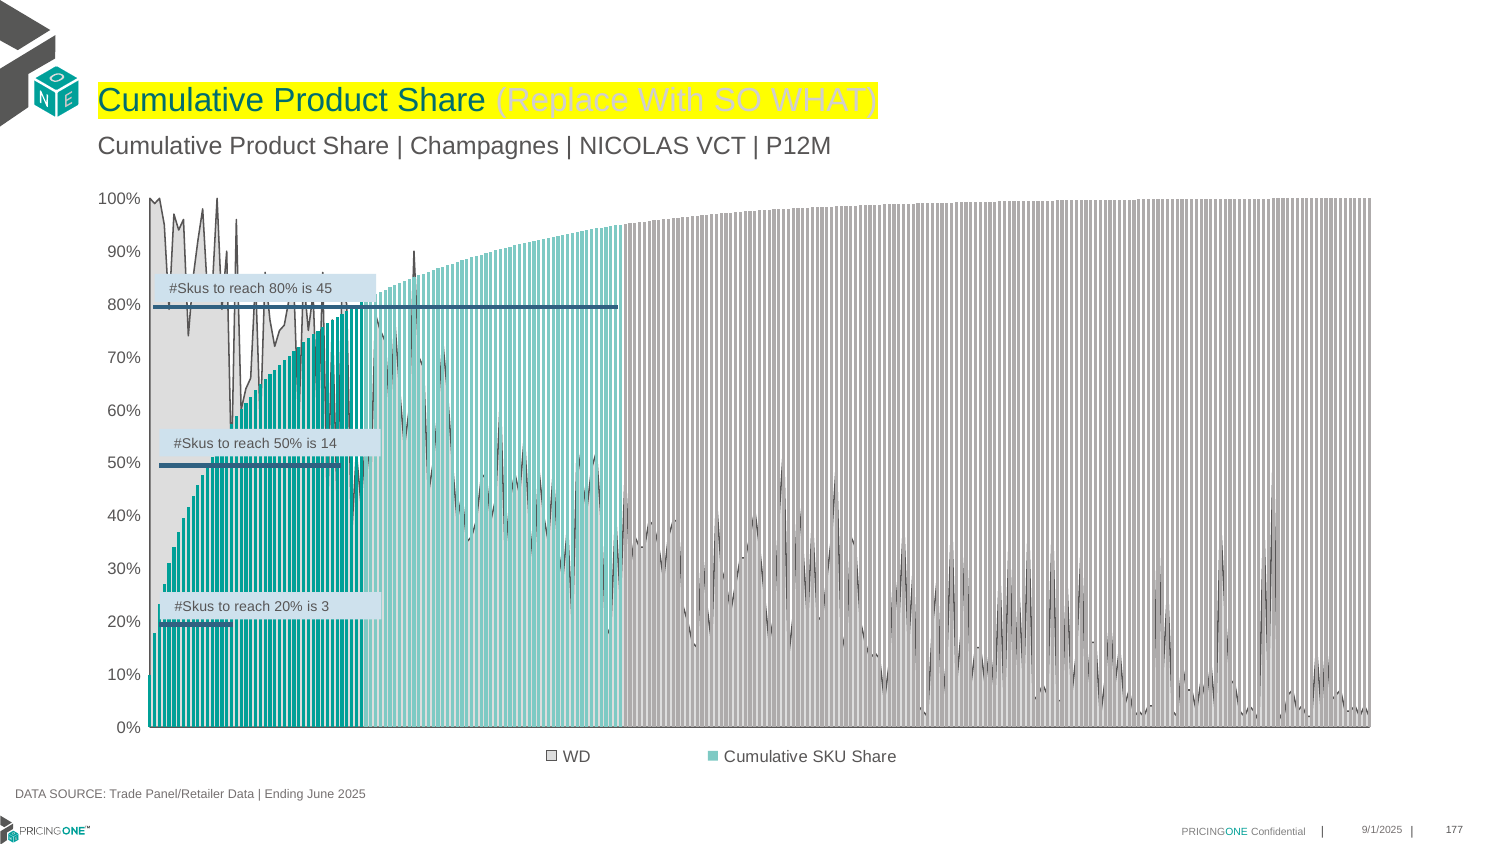

# Cumulative Product Share (Replace With SO WHAT)
Cumulative Product Share | Champagnes | NICOLAS VCT | P12M

### Chart

| Category | WD | Cumulative SKU Share |
|---|---|---|
| Ruinart | 1.0 | 0.09863192033619587 |
| Nicolas | 0.99 | 0.17825516485316634 |
| Deutz | 1.0 | 0.2321183301095661 |
| Heidsieck & | 0.95 | 0.2708366148553715 |
| Ruinart | 0.79 | 0.30948204981192945 |
| Ayala | 0.97 | 0.33960878481826146 |
| De Bligny | 0.94 | 0.3692984210891083 |
| Malard | 0.96 | 0.39573738162893707 |
| Ruinart | 0.74 | 0.4168000277222982 |
| Ruinart | 0.85 | 0.4377268188032788 |
| Laurent Per | 0.92 | 0.45750652104059425 |
| Bollinger | 0.98 | 0.47696214016141936 |
| Deutz | 0.82 | 0.49459257672461043 |
| Besserat De | 0.83 | 0.5113570852523673 |
| Canard Duch | 1.0 | 0.5280637077313708 |
| Ruinart | 0.79 | 0.5441654800682976 |
| Taittinger | 0.9 | 0.5596813038300874 |
| Dom Perigno | 0.49 | 0.5738503909474094 |
| Nicolas Feu | 0.96 | 0.5876473534656022 |
| Ruinart | 0.6 | 0.6007551963557778 |
| Campari: Al | 0.64 | 0.613110126829514 |
| Ruinart | 0.66 | 0.6250330777421447 |
| Demoiselle | 0.85 | 0.6368166295985935 |
| Dom Perigno | 0.57 | 0.6479591033096642 |
| Pommery | 0.86 | 0.6575646433589343 |
| Perrier Jou | 0.77 | 0.6669516340404618 |
| Laurent Per | 0.72 | 0.6760649457840053 |
| Savian | 0.75 | 0.6849955423804632 |
| Roederer | 0.76 | 0.6938395067951132 |
| All Others | 0.81 | 0.7024472016230144 |
| Deutz | 0.83 | 0.7109950414889393 |
| Laurent Per | 0.57 | 0.7194779072185084 |
| Moët & Chan | 0.85 | 0.7276548038332377 |
| Roederer | 0.75 | 0.735453669109169 |
| Malard | 0.82 | 0.7427575496008617 |
| Ruinart | 0.56 | 0.7497357718454858 |
| Vesselle | 0.86 | 0.7566277556909465 |
| Louis Marti | 0.4 | 0.7634157809182379 |
| Veuve Clicq | 0.77 | 0.769490271993548 |
| Taittinger | 0.42 | 0.7754777371044057 |
| Nicolas | 0.83 | 0.7813994405136183 |
| Veuve Clicq | 0.8 | 0.7870214753303046 |
| Roederer | 0.36 | 0.7924765463056885 |
| Henriot | 0.52 | 0.7979068089744638 |
| Besserat De | 0.42 | 0.8032654032019252 |
| Campari: Al | 0.56 | 0.8084349817599876 |
| Krug | 0.47 | 0.8135860525337548 |
| Demoiselle | 0.78 | 0.8183315271836032 |
| Nicolas | 0.75 | 0.8229155509491735 |
| Nicolas | 0.73 | 0.8274499581015264 |
| Ruinart | 0.59 | 0.8316622510506119 |
| Deutz | 0.77 | 0.8356611138063343 |
| All Others | 0.64 | 0.8395371163769475 |
| Delamotte | 0.53 | 0.8433367251145119 |
| All Others | 0.6 | 0.8470130798843223 |
| Canard Duch | 0.9 | 0.8506240667351322 |
| Lanson | 0.7 | 0.8540739964843085 |
| Pommery | 0.68 | 0.8574837604037374 |
| Bollinger | 0.44 | 0.8608620217115999 |
| Besserat De | 0.5 | 0.8641812156227751 |
| Veuve Clicq | 0.6 | 0.8674598499215584 |
| Henriot | 0.73 | 0.8705396239848283 |
| De Bligny | 0.63 | 0.873618610482809 |
| Malard | 0.5 | 0.876628685017988 |
| Ruinart | 0.39 | 0.8796360030746548 |
| Nicolas Feu | 0.44 | 0.8825401500784414 |
| Roederer | 0.35 | 0.8854297271243785 |
| Laurent Per | 0.36 | 0.8881739983744651 |
| Ruinart | 0.39 | 0.8908851918824069 |
| Canard Duch | 0.47 | 0.89358102786721 |
| Nicolas Feu | 0.48 | 0.8962311850652418 |
| Malard | 0.39 | 0.8988411764335262 |
| Piper Heids | 0.43 | 0.9013712299249607 |
| Nicolas Feu | 0.62 | 0.9038256771486355 |
| Ayala | 0.33 | 0.9062572849789247 |
| Malard | 0.43 | 0.9085703642331948 |
| De Venoge | 0.48 | 0.9108487906147419 |
| Henriot | 0.44 | 0.913086657383897 |
| Moët & Chan | 0.55 | 0.9152816018447929 |
| Dom Perigno | 0.39 | 0.9174391369544534 |
| Moët & Chan | 0.3 | 0.9195572937996559 |
| Nicolas | 0.49 | 0.9216396164242014 |
| Perrier Jou | 0.4 | 0.9236116799082643 |
| Taittinger | 0.35 | 0.9255219195171279 |
| Nicolas | 0.48 | 0.9274246772557444 |
| Deutz | 0.34 | 0.9293042018183306 |
| Roederer | 0.28 | 0.9311683688577782 |
| Roederer | 0.38 | 0.9330077275906171 |
| Ruinart | 0.19 | 0.9348399982358536 |
| Moët & Chan | 0.53 | 0.9366187144414271 |
| Ruinart | 0.47 | 0.9383781352974161 |
| Henriot | 0.41 | 0.9400174524468078 |
| Roederer | 0.49 | 0.9416437747689282 |
| Bollinger | 0.52 | 0.9431102213373488 |
| Laurent Per | 0.39 | 0.9445632792958536 |
| Canard Duch | 0.17 | 0.9459883786865931 |
| Dom Perigno | 0.19 | 0.9473953640756819 |
| Malard | 0.4 | 0.948682639540818 |
| Perrier Jou | 0.24 | 0.9499533761348816 |
| De Venoge | 0.48 | 0.9511993044223367 |
| Roederer | 0.3 | 0.9523983725750865 |
| Roederer | 0.36 | 0.9535765702476736 |
| Roederer | 0.34 | 0.9547476798326582 |
| Canard Duch | 0.34 | 0.9558872868060763 |
| Roederer | 0.39 | 0.957025318648916 |
| Nicolas | 0.38 | 0.958125547357876 |
| De Venoge | 0.34 | 0.9591986050643599 |
| Krug | 0.28 | 0.9602598492915064 |
| Pommery | 0.36 | 0.9613006168211347 |
| Laurent Per | 0.39 | 0.9623236641317567 |
| Deutz | 0.39 | 0.9633195404399026 |
| Nicolas | 0.23 | 0.9642992716596207 |
| Dom Perigno | 0.2 | 0.9652687645305797 |
| Ruinart | 0.16 | 0.9662146304428639 |
| Veuve Clicq | 0.15 | 0.9671467139625877 |
| Ruinart | 0.34 | 0.9680272119558713 |
| Vranken | 0.23 | 0.9688919586433716 |
| Nicolas | 0.16 | 0.9697378037639321 |
| Nicolas | 0.43 | 0.9705706540572214 |
| Laurent Per | 0.3 | 0.9713660949992755 |
| De Venoge | 0.27 | 0.9721607483760405 |
| Vranken | 0.22 | 0.972938862881733 |
| Delamotte | 0.27 | 0.9736988633857748 |
| Nicolas | 0.32 | 0.9744155477989127 |
| Laurent Per | 0.32 | 0.9751235689938698 |
| Moët & Chan | 0.36 | 0.9757914243590795 |
| Nicolas | 0.41 | 0.9764454973317289 |
| Moët & Chan | 0.34 | 0.9770633423010768 |
| Nicolas Feu | 0.25 | 0.9776638608340632 |
| Krug | 0.16 | 0.978234845668706 |
| Nicolas | 0.21 | 0.9787912605454993 |
| Lanson | 0.39 | 0.9793370432908889 |
| Bollinger | 0.53 | 0.979856048816447 |
| Louis Marti | 0.13 | 0.980353396296553 |
| Nicolas | 0.21 | 0.9808424743411229 |
| Roederer | 0.44 | 0.9813280083418916 |
| All Others | 0.34 | 0.981793065645142 |
| Taittinger | 0.2 | 0.9822478845996333 |
| Besserat De | 0.39 | 0.982685377117763 |
| All Others | 0.21 | 0.9831201131573807 |
| Perrier Jou | 0.2 | 0.9835493362399742 |
| All Others | 0.28 | 0.9839746214961219 |
| Pommery | 0.36 | 0.9843810051853298 |
| Roederer | 0.5 | 0.9847862075266038 |
| Ayala | 0.18 | 0.985186684476143 |
| Canard Duch | 0.14 | 0.9855670785108085 |
| Roederer | 0.36 | 0.9859411720231607 |
| Laurent Per | 0.34 | 0.9863148717528682 |
| Deutz | 0.2 | 0.9866885714825758 |
| Nicolas | 0.16 | 0.9870595147337714 |
| Ruinart | 0.13 | 0.9874139191138945 |
| Ruinart | 0.14 | 0.987763204319638 |
| Ruinart | 0.13 | 0.9881097330468696 |
| Roederer | 0.05 | 0.9884428731641853 |
| All Others | 0.12 | 0.9887531738881153 |
| Nicolas | 0.3 | 0.9890378787401476 |
| Vesselle | 0.2 | 0.9893147079392882 |
| Dom Perigno | 0.39 | 0.989590355790495 |
| Dom Perigno | 0.15 | 0.9898660036417019 |
| Demoiselle | 0.3 | 0.990123537491258 |
| Roederer | 0.04 | 0.9903810713408142 |
| Ruinart | 0.03 | 0.9906252165804545 |
| Deutz | 0.02 | 0.9908689680374503 |
| Nicolas | 0.19 | 0.9911115381465123 |
| Deutz | 0.28 | 0.9913537144729297 |
| Taittinger | 0.04 | 0.991570688710094 |
| Vranken | 0.13 | 0.9917868753819691 |
| Moët & Chan | 0.39 | 0.9919995180100429 |
| Roederer | 0.08 | 0.9922113730728276 |
| Piper Heids | 0.18 | 0.9924224405703231 |
| Pommery | 0.37 | 0.9926264199802162 |
| Piper Heids | 0.08 | 0.9928233113025068 |
| Nicolas | 0.15 | 0.9930115394066166 |
| Besserat De | 0.15 | 0.993197404814859 |
| Nicolas | 0.08 | 0.9933809075272338 |
| Ruinart | 0.15 | 0.9935640164569641 |
| Roederer | 0.06 | 0.9937431875602486 |
| Krug | 0.3 | 0.9939211773155994 |
| Moët & Chan | 0.04 | 0.9940983795056609 |
| All Others | 0.36 | 0.9942708563039875 |
| Demoiselle | 0.07 | 0.994443333102314 |
| Pommery | 0.26 | 0.9946150223353515 |
| Henriot | 0.08 | 0.9947804110460756 |
| Bollinger | 0.39 | 0.9949410743650647 |
| Bollinger | 0.05 | 0.9950981936402526 |
| Nicolas | 0.06 | 0.9952474372625489 |
| Bollinger | 0.08 | 0.9953962871022006 |
| Roederer | 0.06 | 0.9955396239848282 |
| All Others | 0.39 | 0.9956774479104317 |
| All Others | 0.05 | 0.9958148780533905 |
| Ruinart | 0.05 | 0.9959503392831265 |
| Taittinger | 0.28 | 0.9960822564690612 |
| Roederer | 0.06 | 0.9962125985244176 |
| Veuve Clicq | 0.14 | 0.9963425467971294 |
| Demoiselle | 0.34 | 0.9964673758954616 |
| Vesselle | 0.06 | 0.9965894485152819 |
| Pommery | 0.16 | 0.9966981325251862 |
| Bollinger | 0.16 | 0.9968044538392232 |
| Roederer | 0.02 | 0.9969084124573927 |
| Roederer | 0.09 | 0.9970119772929176 |
| Pommery | 0.21 | 0.9971139669978641 |
| Bollinger | 0.08 | 0.9972159567028107 |
| De Venoge | 0.15 | 0.9973175526251127 |
| All Others | 0.04 | 0.99741875476477 |
| De Venoge | 0.07 | 0.9975191693391383 |
| All Others | 0.02 | 0.9976195839135066 |
| Ruinart | 0.03 | 0.9977176357920073 |
| Piper Heids | 0.02 | 0.9978141125399298 |
| All Others | 0.04 | 0.9979054701134726 |
| All Others | 0.04 | 0.997994464991148 |
| Veuve Clicq | 0.39 | 0.9980826723035342 |
| Bollinger | 0.1 | 0.9981649728762517 |
| Perrier Jou | 0.26 | 0.9982456983183908 |
| Ruinart | 0.03 | 0.9983264237605299 |
| Laurent Per | 0.02 | 0.9984051802894461 |
| Nicolas | 0.12 | 0.9984819679051394 |
| Canard Duch | 0.07 | 0.9985563928249653 |
| Lanson | 0.07 | 0.9986308177447912 |
| Deutz | 0.03 | 0.9987009110555267 |
| Nicolas Feu | 0.09 | 0.998770216800973 |
| Veuve Clicq | 0.05 | 0.9988391287637747 |
| Ayala | 0.12 | 0.9989072531612873 |
| Pommery | 0.02 | 0.9989738024282215 |
| All Others | 0.39 | 0.9990383827819329 |
| Moët & Chan | 0.21 | 0.999099419091843 |
| Demoiselle | 0.09 | 0.9991600616191085 |
| Piper Heids | 0.08 | 0.999217947667862 |
| De Venoge | 0.03 | 0.9992738648033925 |
| Roederer | 0.02 | 0.9993203311554532 |
| Bollinger | 0.04 | 0.99936561615958 |
| Henriot | 0.03 | 0.9994101135984177 |
| Malard | 0.01 | 0.9994546110372554 |
| Vesselle | 0.39 | 0.9994935955190689 |
| Roederer | 0.08 | 0.9995310048703041 |
| All Others | 0.53 | 0.9995684142215393 |
| Bollinger | 0.03 | 0.9996054297901299 |
| De Venoge | 0.01 | 0.9996408702281422 |
| Ruinart | 0.06 | 0.9996735541876425 |
| Ruinart | 0.07 | 0.999705056799209 |
| Lanson | 0.03 | 0.9997334091496188 |
| De Bligny | 0.04 | 0.9997609739347395 |
| All Others | 0.02 | 0.9997873573719265 |
| Laurent Per | 0.02 | 0.9998109843306013 |
| All Others | 0.15 | 0.9998334299413425 |
| All Others | 0.03 | 0.9998554817694391 |
| Demoiselle | 0.16 | 0.9998728082058006 |
| Piper Heids | 0.05 | 0.9998897408595175 |
| All Others | 0.06 | 0.9999058859479454 |
| Ayala | 0.07 | 0.9999220310363732 |
| Pommery | 0.03 | 0.9999373885595119 |
| Malard | 0.03 | 0.9999523523000059 |
| Veuve Clicq | 0.04 | 0.9999665284752108 |
| Vesselle | 0.02 | 0.9999787357371929 |
| Besserat De | 0.04 | 0.9999901554338857 |
| Martel | 0.02 | 1.0000000000000002 |
#Skus to reach 80% is 45
#Skus to reach 50% is 14
#Skus to reach 20% is 3
DATA SOURCE: Trade Panel/Retailer Data | Ending June 2025

9/1/2025
177